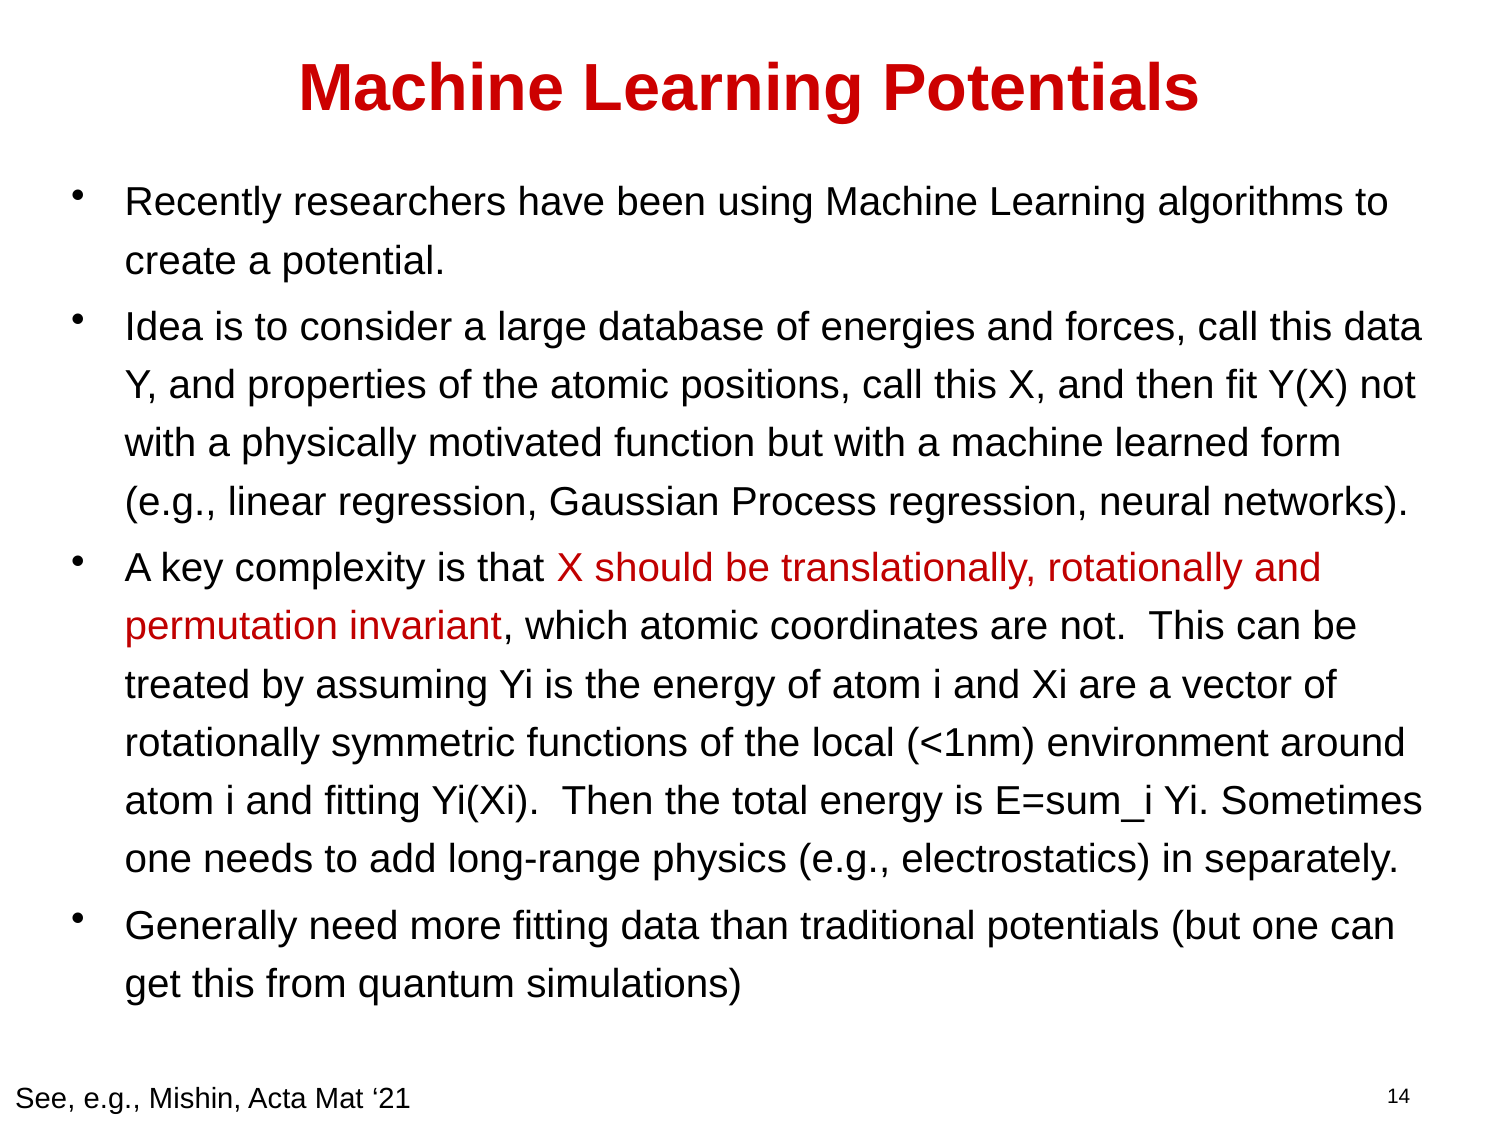

# Machine Learning Potentials
Recently researchers have been using Machine Learning algorithms to create a potential.
Idea is to consider a large database of energies and forces, call this data Y, and properties of the atomic positions, call this X, and then fit Y(X) not with a physically motivated function but with a machine learned form (e.g., linear regression, Gaussian Process regression, neural networks).
A key complexity is that X should be translationally, rotationally and permutation invariant, which atomic coordinates are not.  This can be treated by assuming Yi is the energy of atom i and Xi are a vector of rotationally symmetric functions of the local (<1nm) environment around atom i and fitting Yi(Xi).  Then the total energy is E=sum_i Yi. Sometimes one needs to add long-range physics (e.g., electrostatics) in separately.
Generally need more fitting data than traditional potentials (but one can get this from quantum simulations)

14
See, e.g., Mishin, Acta Mat ‘21